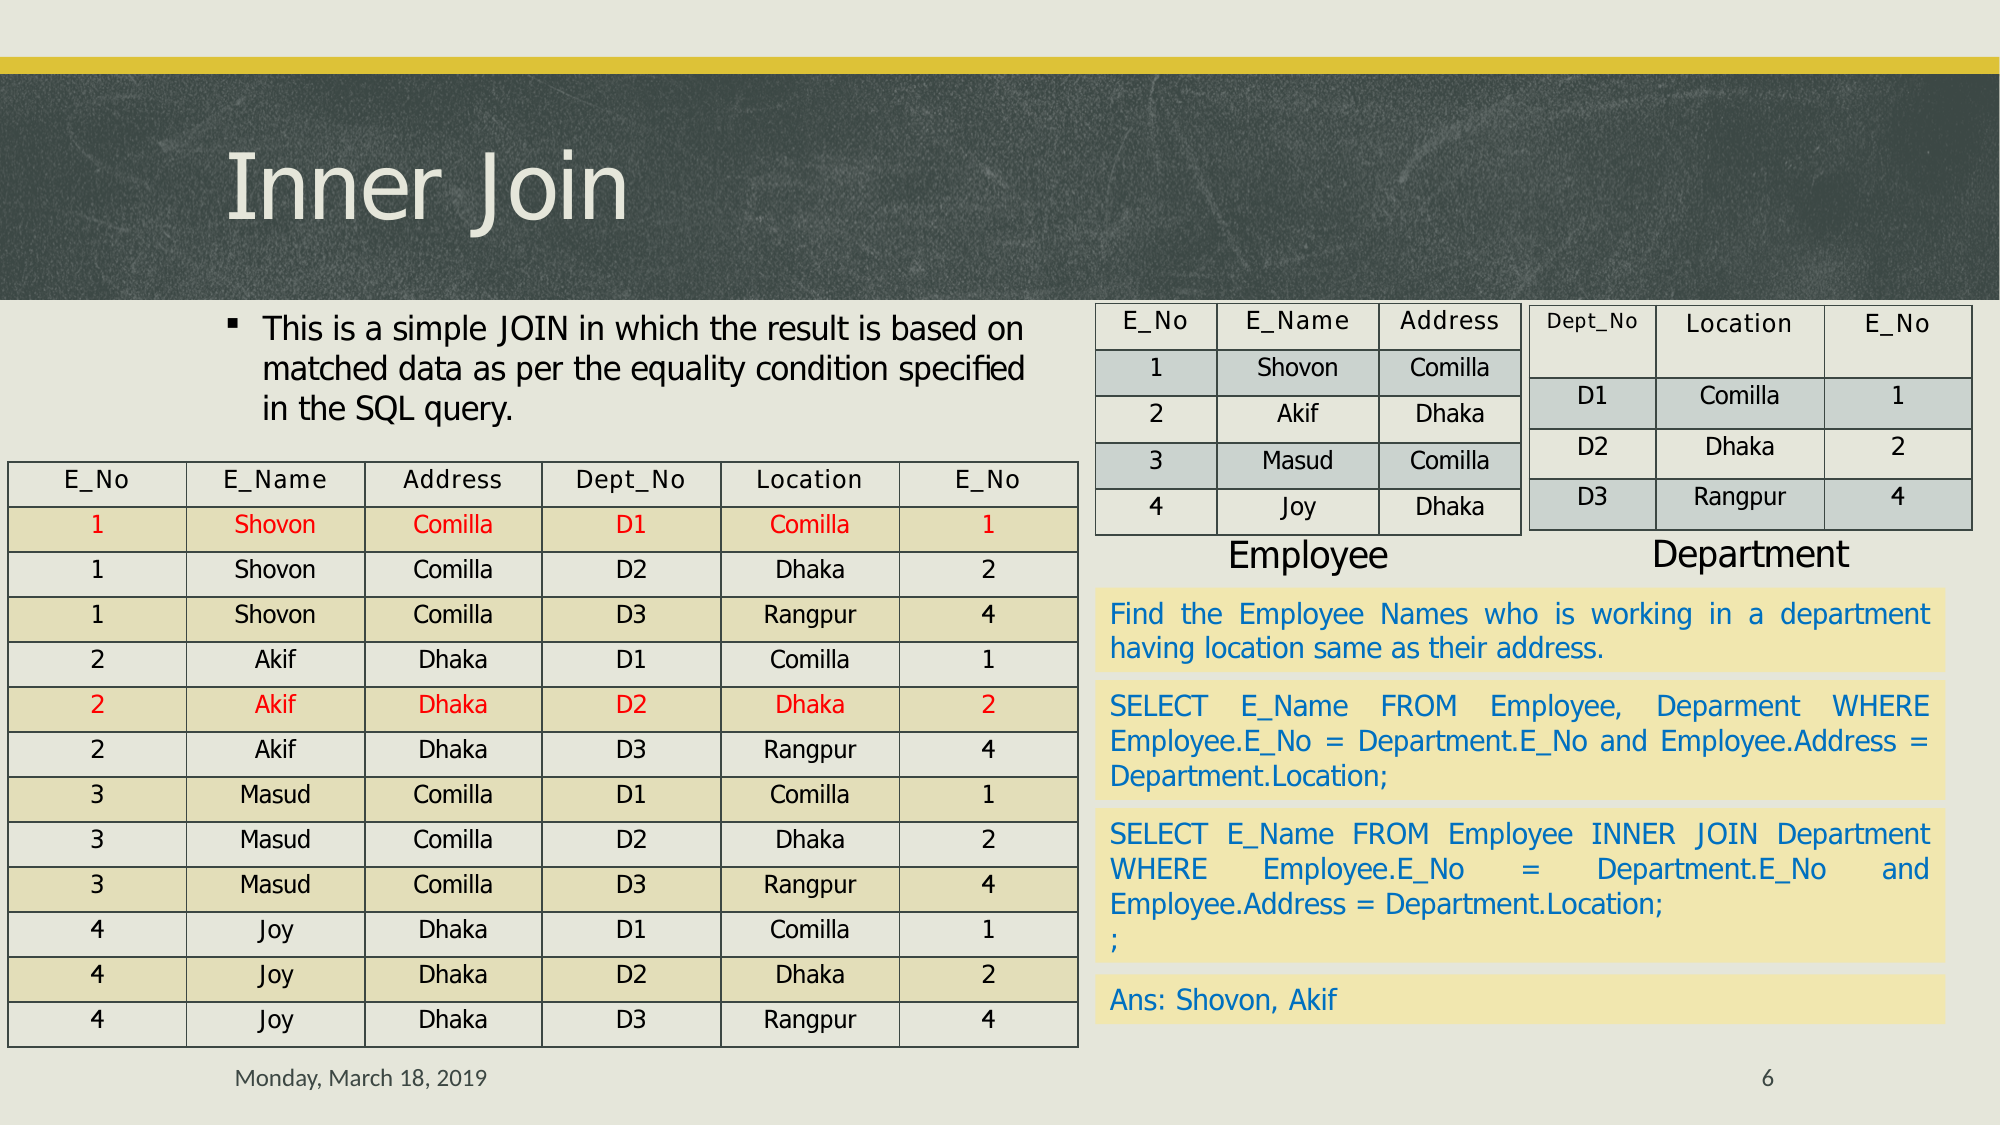

# Inner Join
This is a simple JOIN in which the result is based on
matched data as per the equality condition specified
in the SQL query.
| E\_No | E\_Name | Address |
| --- | --- | --- |
| 1 | Shovon | Comilla |
| 2 | Akif | Dhaka |
| 3 | Masud | Comilla |
| 4 | Joy | Dhaka |
| Dept\_No | Location | E\_No |
| --- | --- | --- |
| D1 | Comilla | 1 |
| D2 | Dhaka | 2 |
| D3 | Rangpur | 4 |
| E\_No | E\_Name | Address | Dept\_No | Location | E\_No |
| --- | --- | --- | --- | --- | --- |
| 1 | Shovon | Comilla | D1 | Comilla | 1 |
| 1 | Shovon | Comilla | D2 | Dhaka | 2 |
| 1 | Shovon | Comilla | D3 | Rangpur | 4 |
| 2 | Akif | Dhaka | D1 | Comilla | 1 |
| 2 | Akif | Dhaka | D2 | Dhaka | 2 |
| 2 | Akif | Dhaka | D3 | Rangpur | 4 |
| 3 | Masud | Comilla | D1 | Comilla | 1 |
| 3 | Masud | Comilla | D2 | Dhaka | 2 |
| 3 | Masud | Comilla | D3 | Rangpur | 4 |
| 4 | Joy | Dhaka | D1 | Comilla | 1 |
| 4 | Joy | Dhaka | D2 | Dhaka | 2 |
| 4 | Joy | Dhaka | D3 | Rangpur | 4 |
Department
Employee
Find the Employee Names who is working in a department having location same as their address.
SELECT E_Name FROM Employee, Deparment WHERE Employee.E_No = Department.E_No and Employee.Address = Department.Location;
SELECT E_Name FROM Employee INNER JOIN Department WHERE Employee.E_No = Department.E_No and Employee.Address = Department.Location;
;
Ans: Shovon, Akif
Monday, March 18, 2019
6